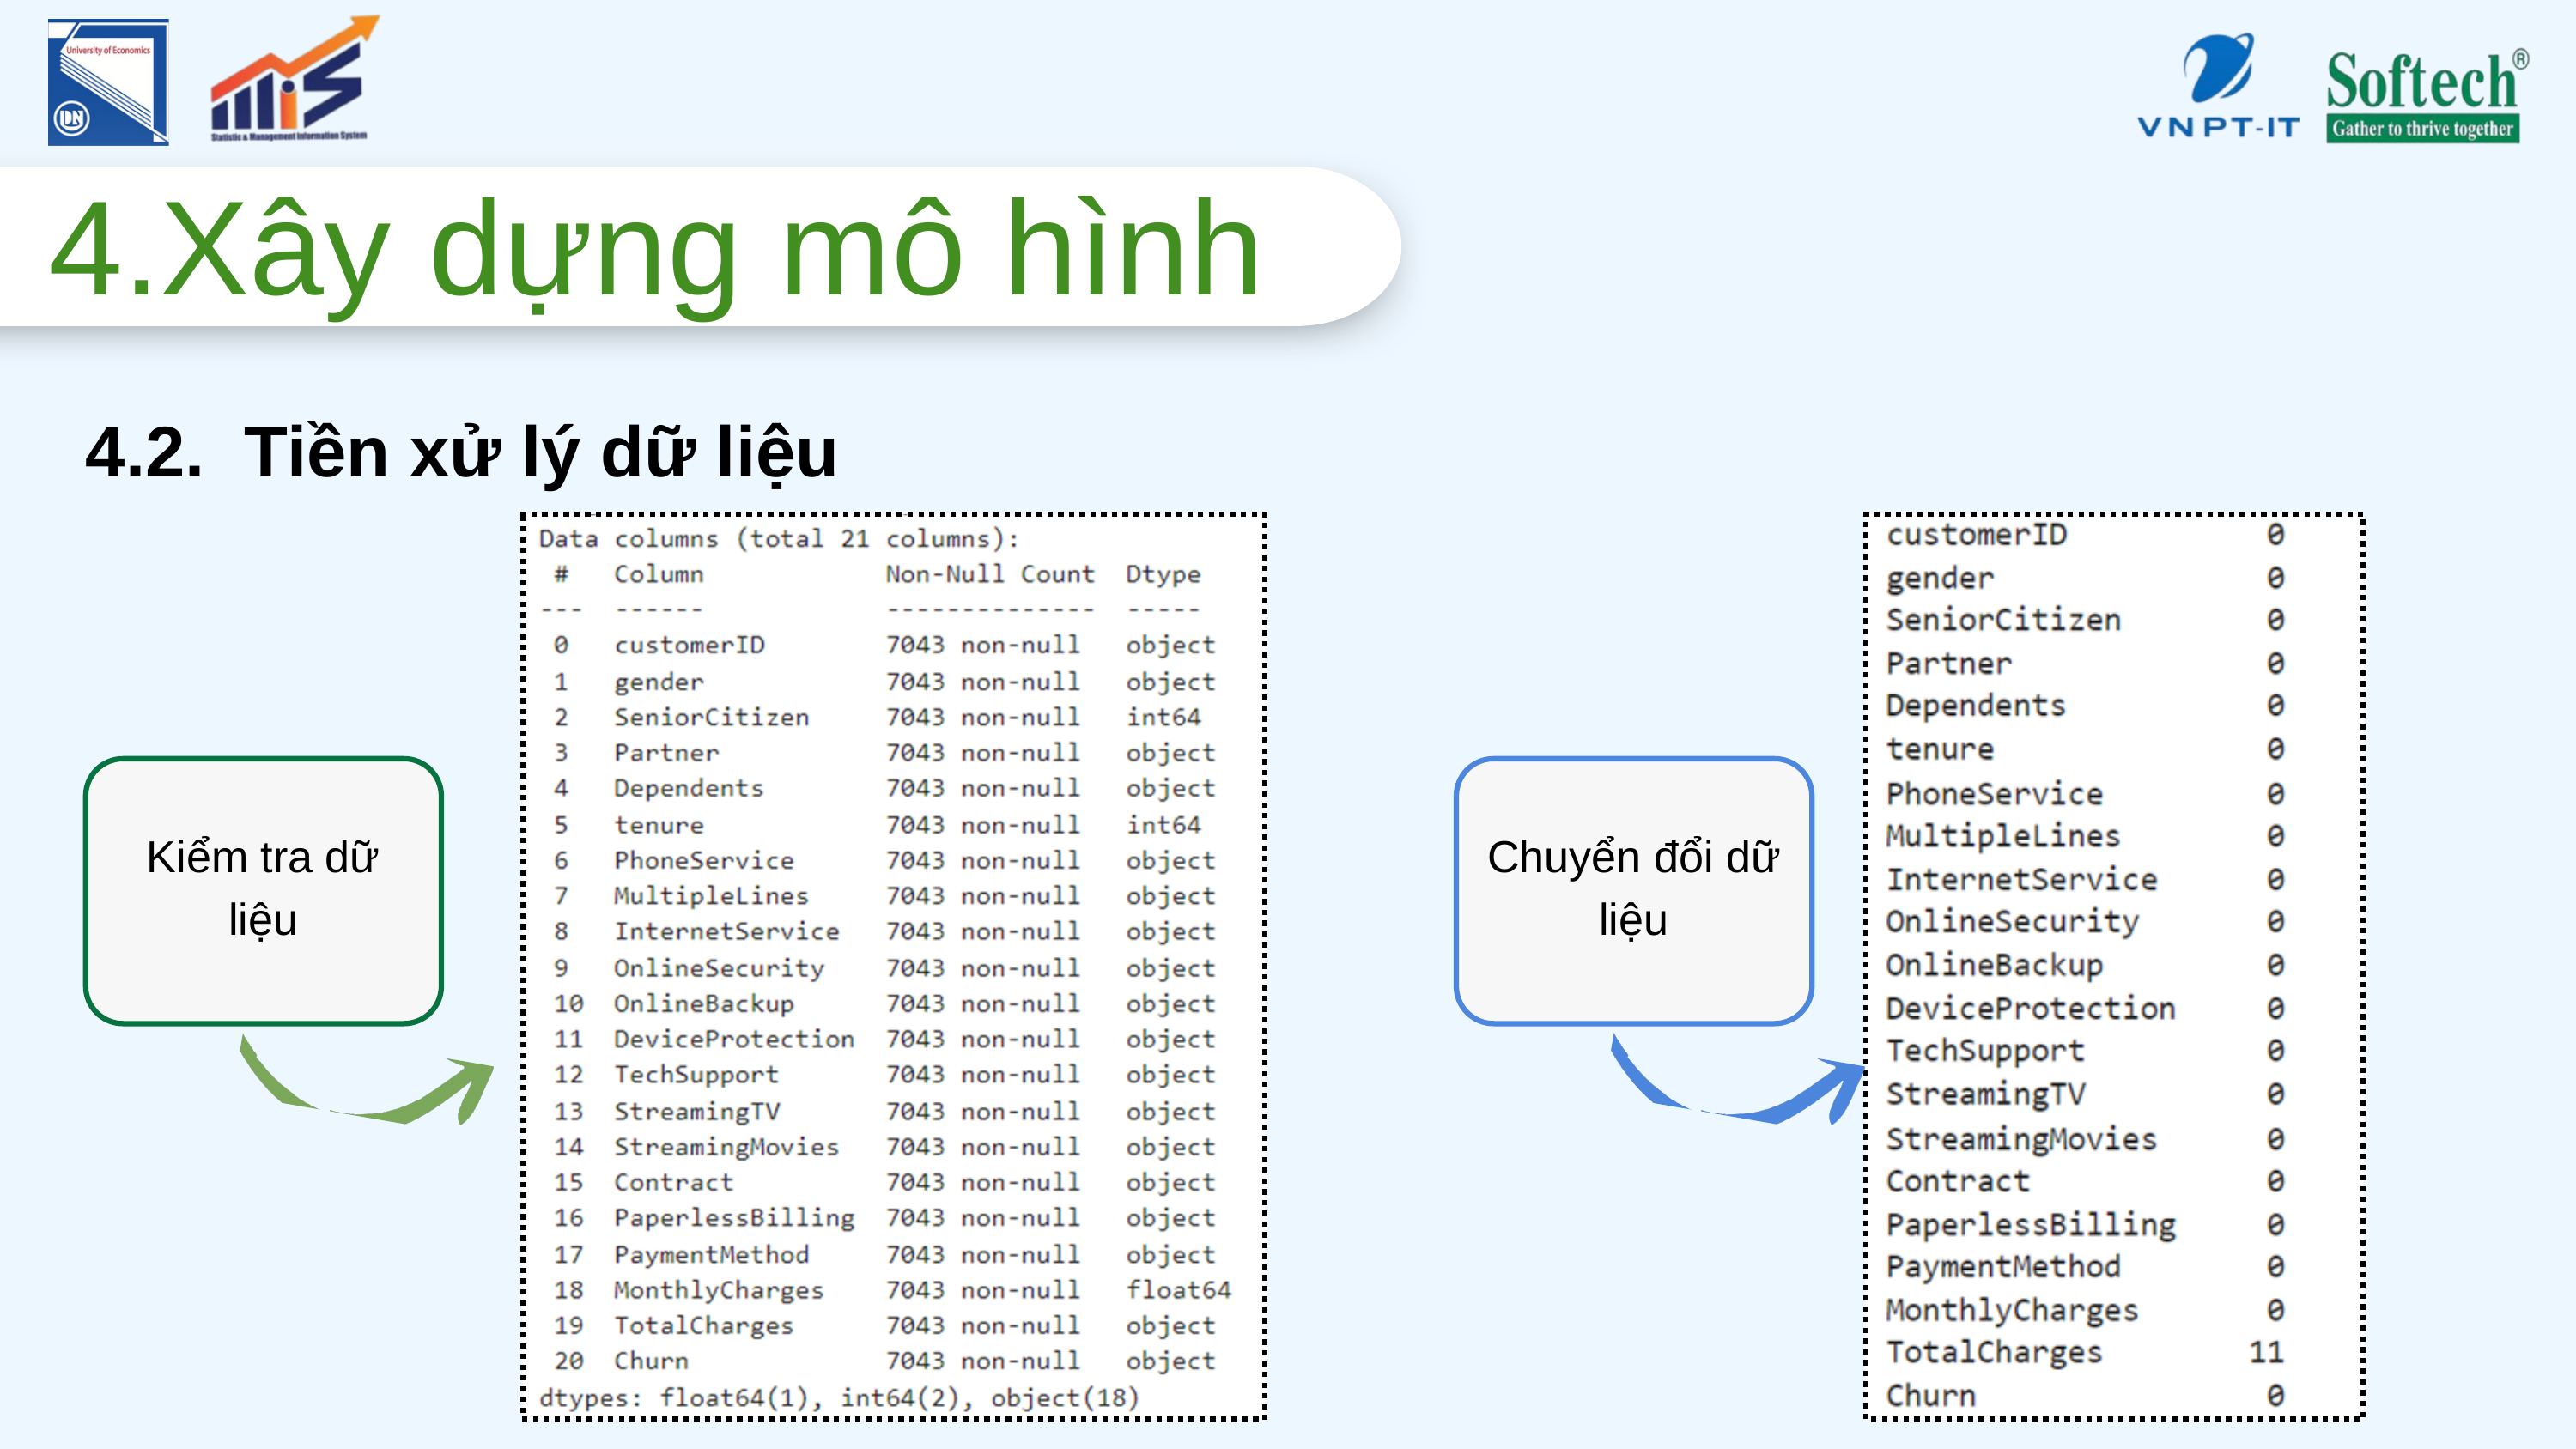

4.Xây dựng mô hình
4.2.  Tiền xử lý dữ liệu

Kiểm tra dữ liệu
Chuyển đổi dữ liệu